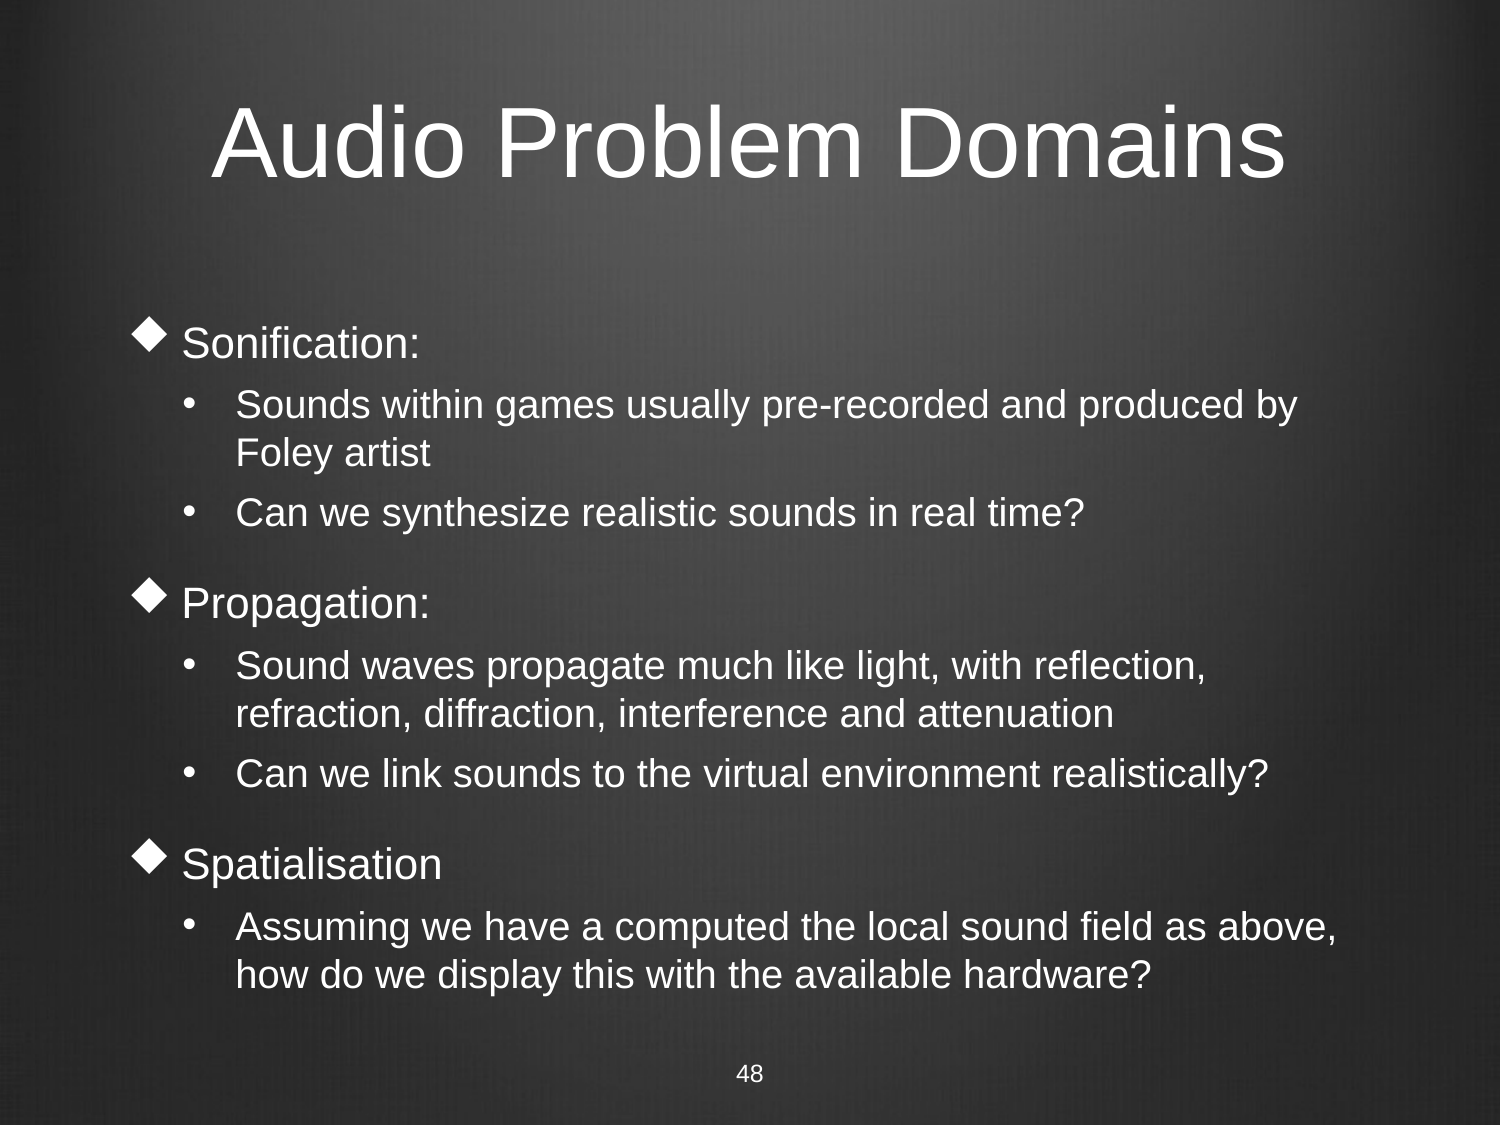

# Audio Problem Domains
Sonification:
Sounds within games usually pre-recorded and produced by Foley artist
Can we synthesize realistic sounds in real time?
Propagation:
Sound waves propagate much like light, with reflection, refraction, diffraction, interference and attenuation
Can we link sounds to the virtual environment realistically?
Spatialisation
Assuming we have a computed the local sound field as above, how do we display this with the available hardware?

48